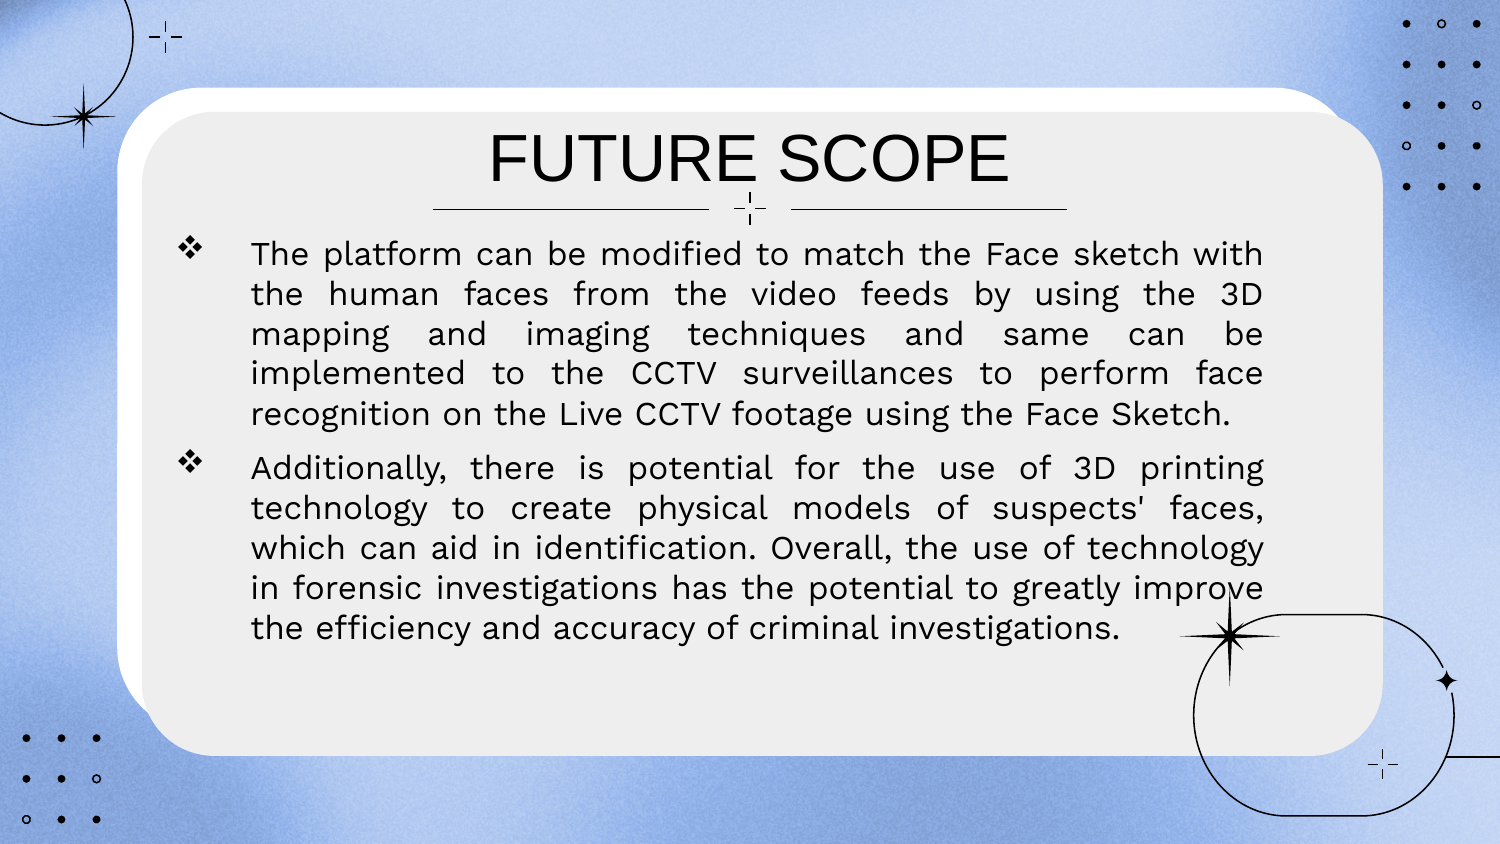

# FUTURE SCOPE

The platform can be modified to match the Face sketch with the human faces from the video feeds by using the 3D mapping and imaging techniques and same can be implemented to the CCTV surveillances to perform face recognition on the Live CCTV footage using the Face Sketch.
Additionally, there is potential for the use of 3D printing technology to create physical models of suspects' faces, which can aid in identification. Overall, the use of technology in forensic investigations has the potential to greatly improve the efficiency and accuracy of criminal investigations.